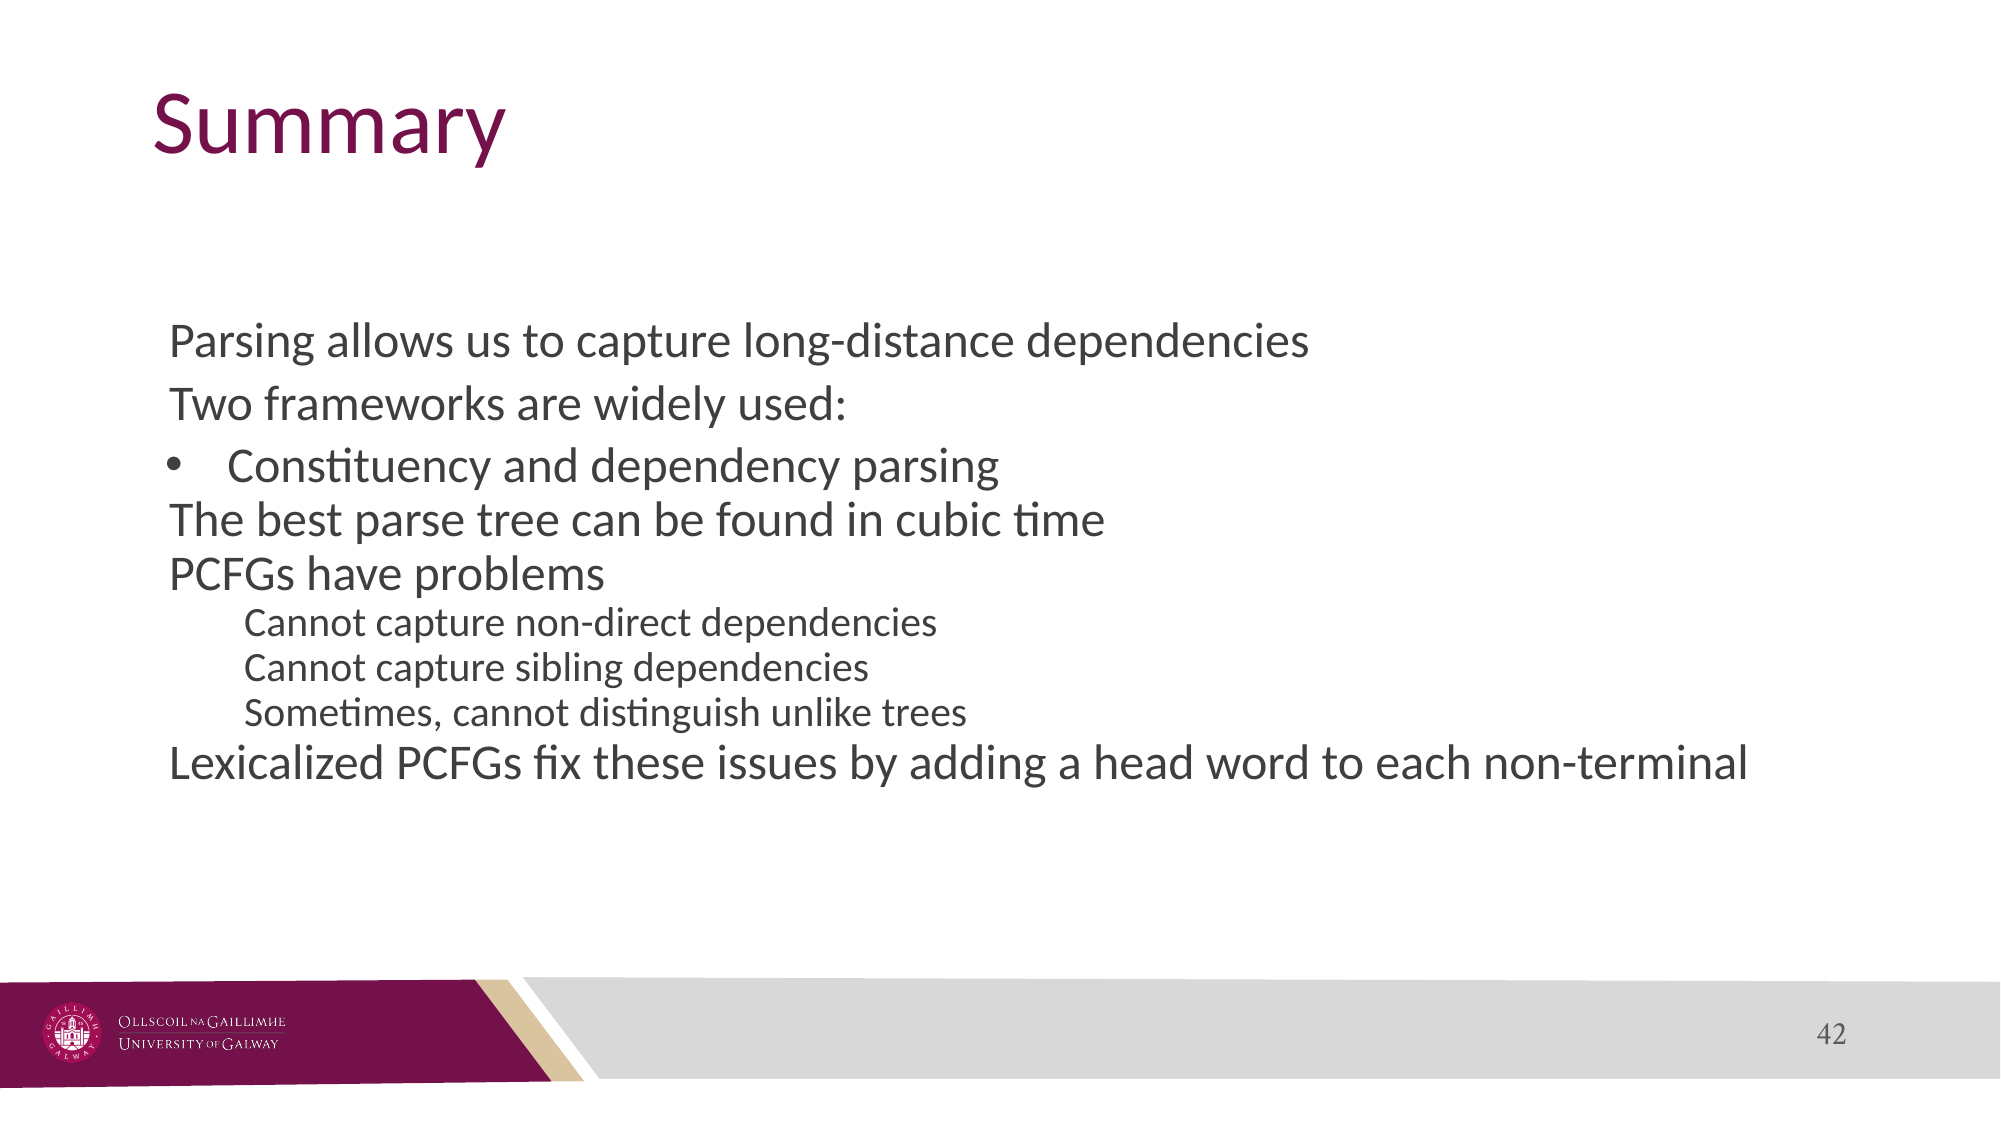

# Summary
Parsing allows us to capture long-distance dependencies
Two frameworks are widely used:
Constituency and dependency parsing
The best parse tree can be found in cubic time
PCFGs have problems
Cannot capture non-direct dependencies
Cannot capture sibling dependencies
Sometimes, cannot distinguish unlike trees
Lexicalized PCFGs fix these issues by adding a head word to each non-terminal

42